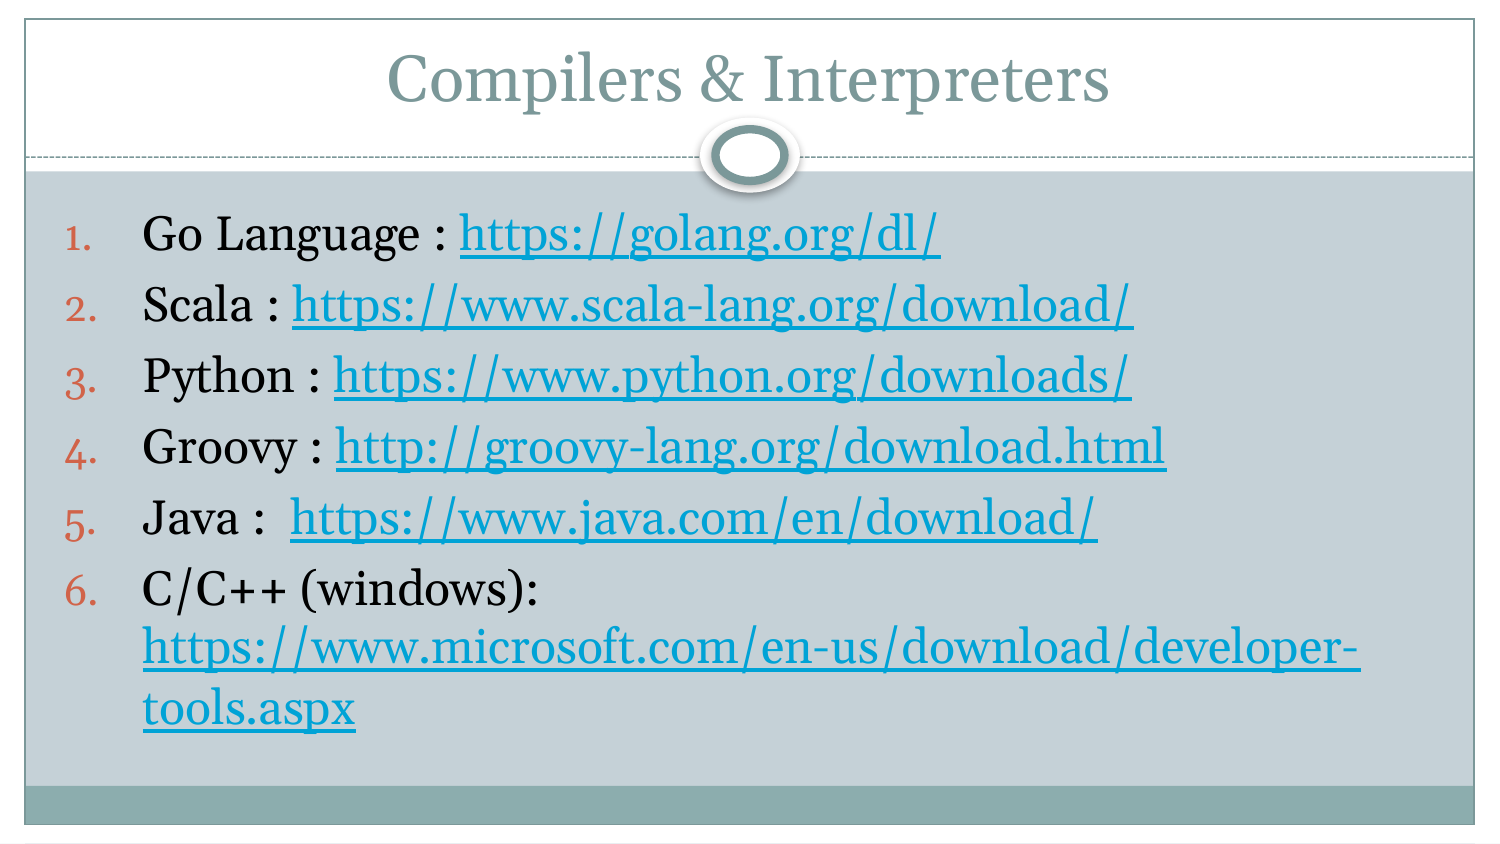

# Compilers & Interpreters
Go Language : https://golang.org/dl/
Scala : https://www.scala-lang.org/download/
Python : https://www.python.org/downloads/
Groovy : http://groovy-lang.org/download.html
Java :  https://www.java.com/en/download/
C/C++ (windows): https://www.microsoft.com/en-us/download/developer-tools.aspx